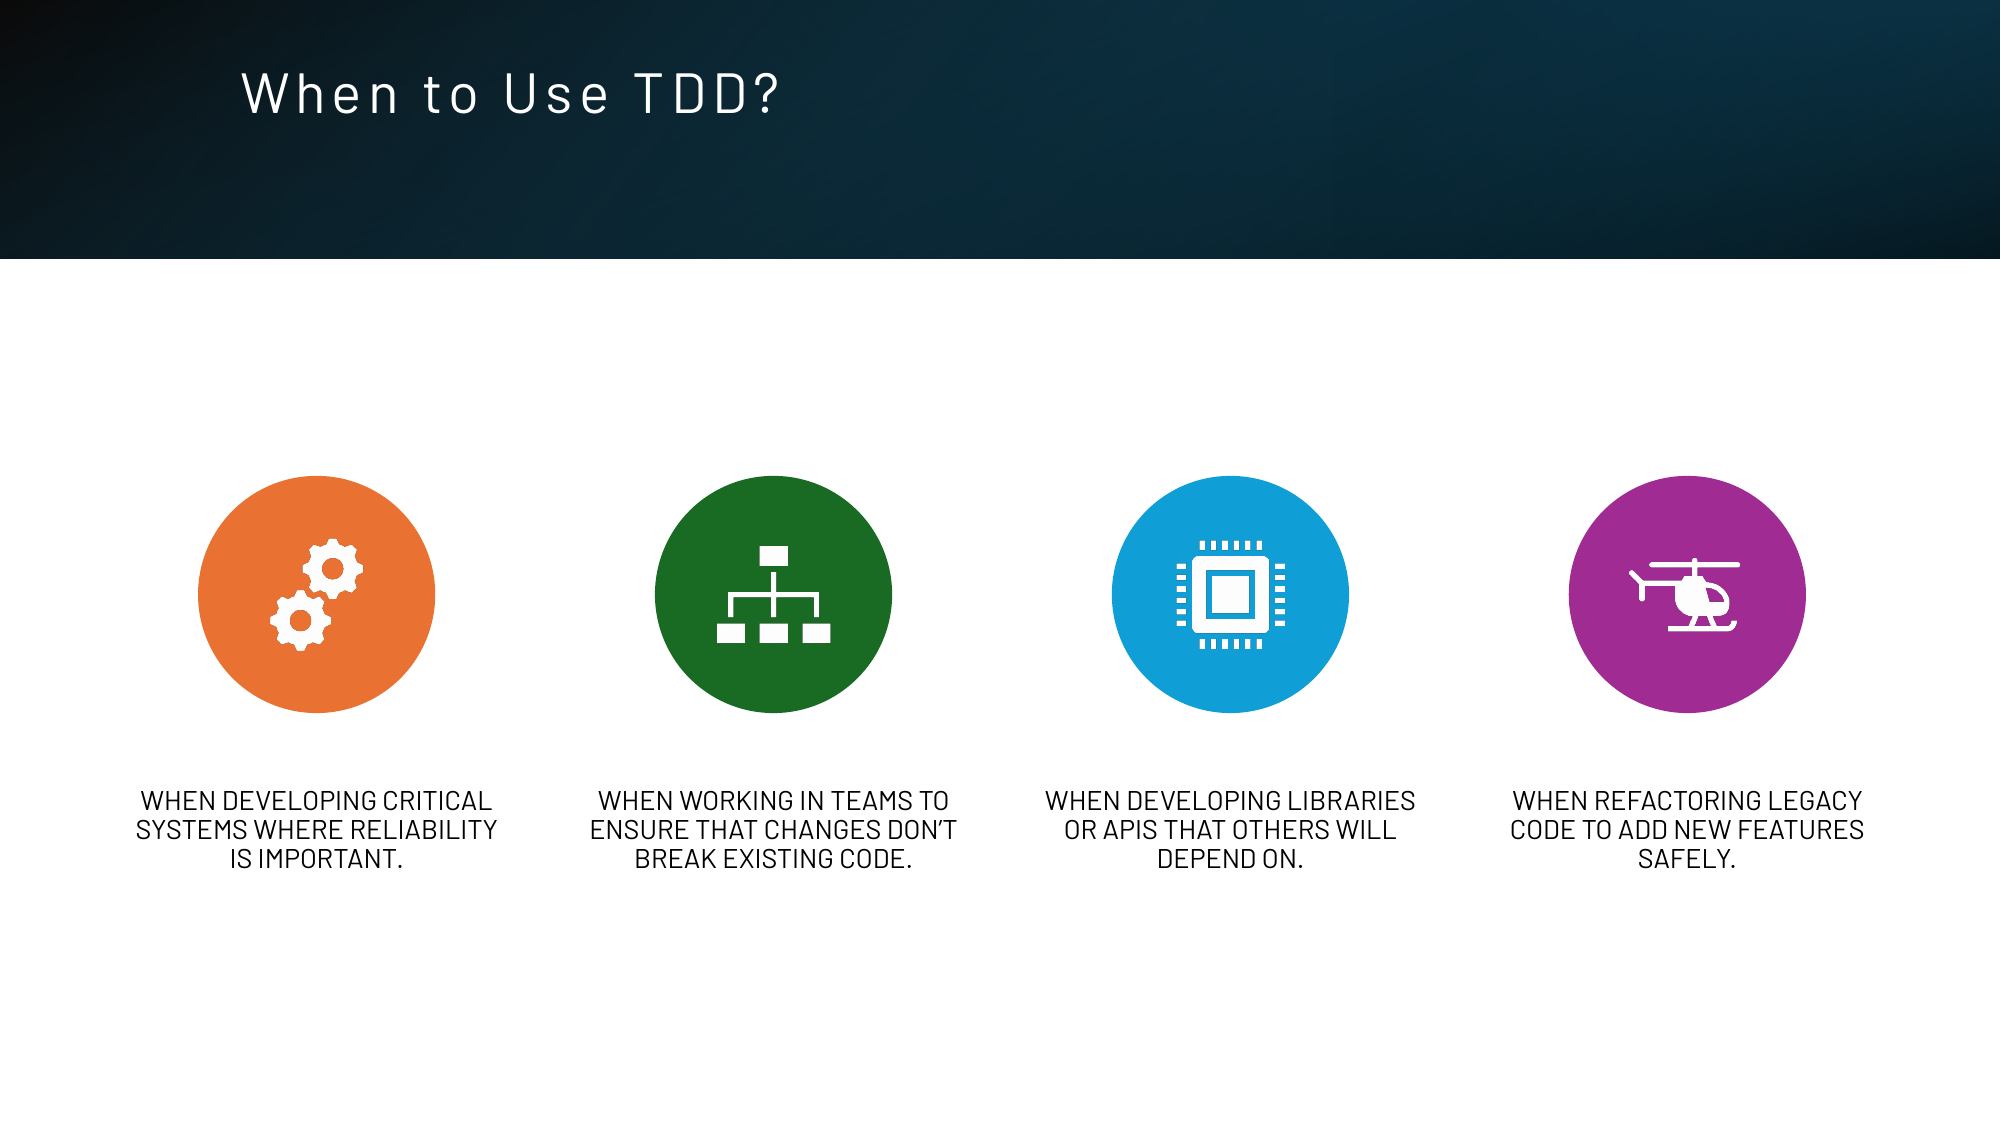

# When to Use TDD?
When developing critical systems where reliability is important.
When working in teams to ensure that changes don’t break existing code.
When developing libraries or APIs that others will depend on.
When refactoring legacy code to add new features safely.